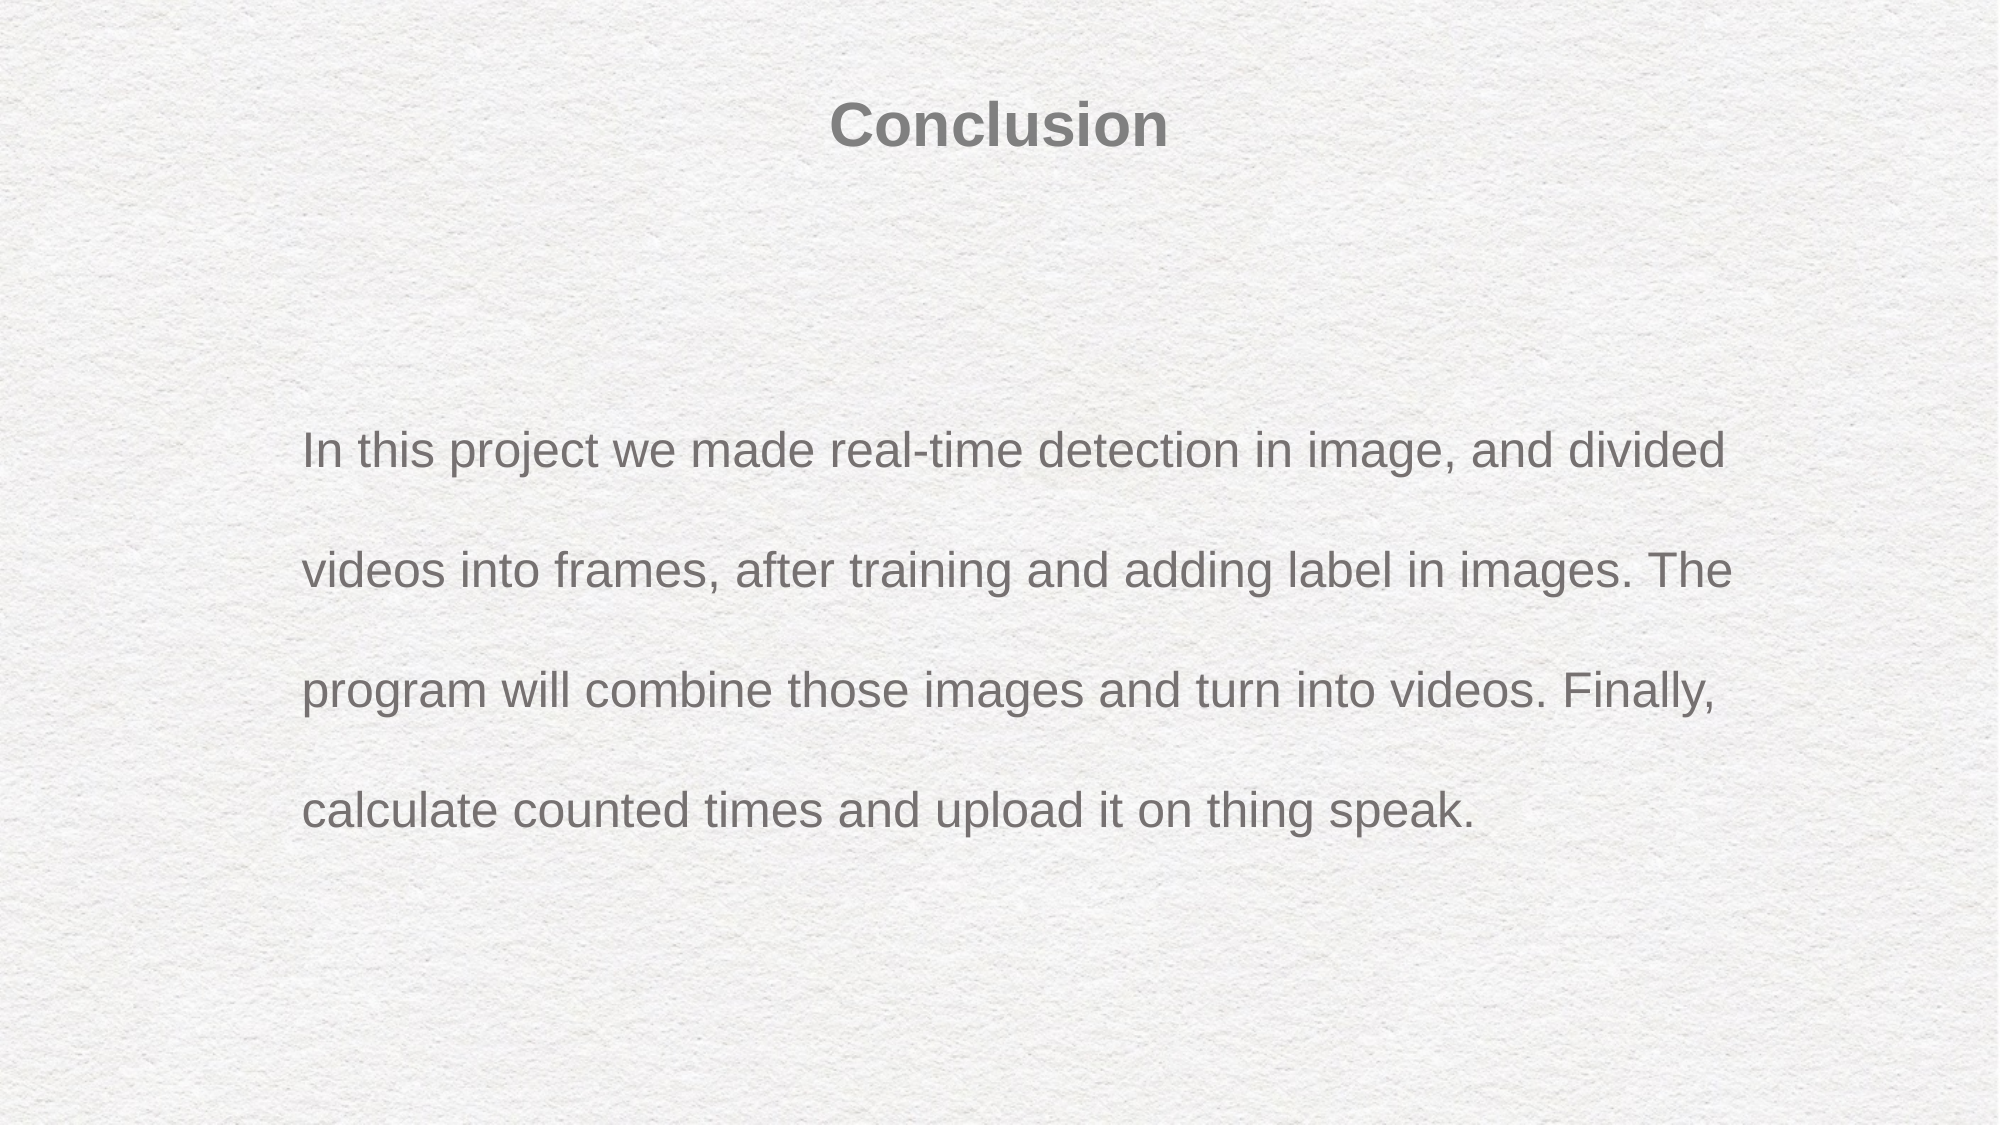

Conclusion

In this project we made real-time detection in image, and divided videos into frames, after training and adding label in images. The program will combine those images and turn into videos. Finally, calculate counted times and upload it on thing speak.